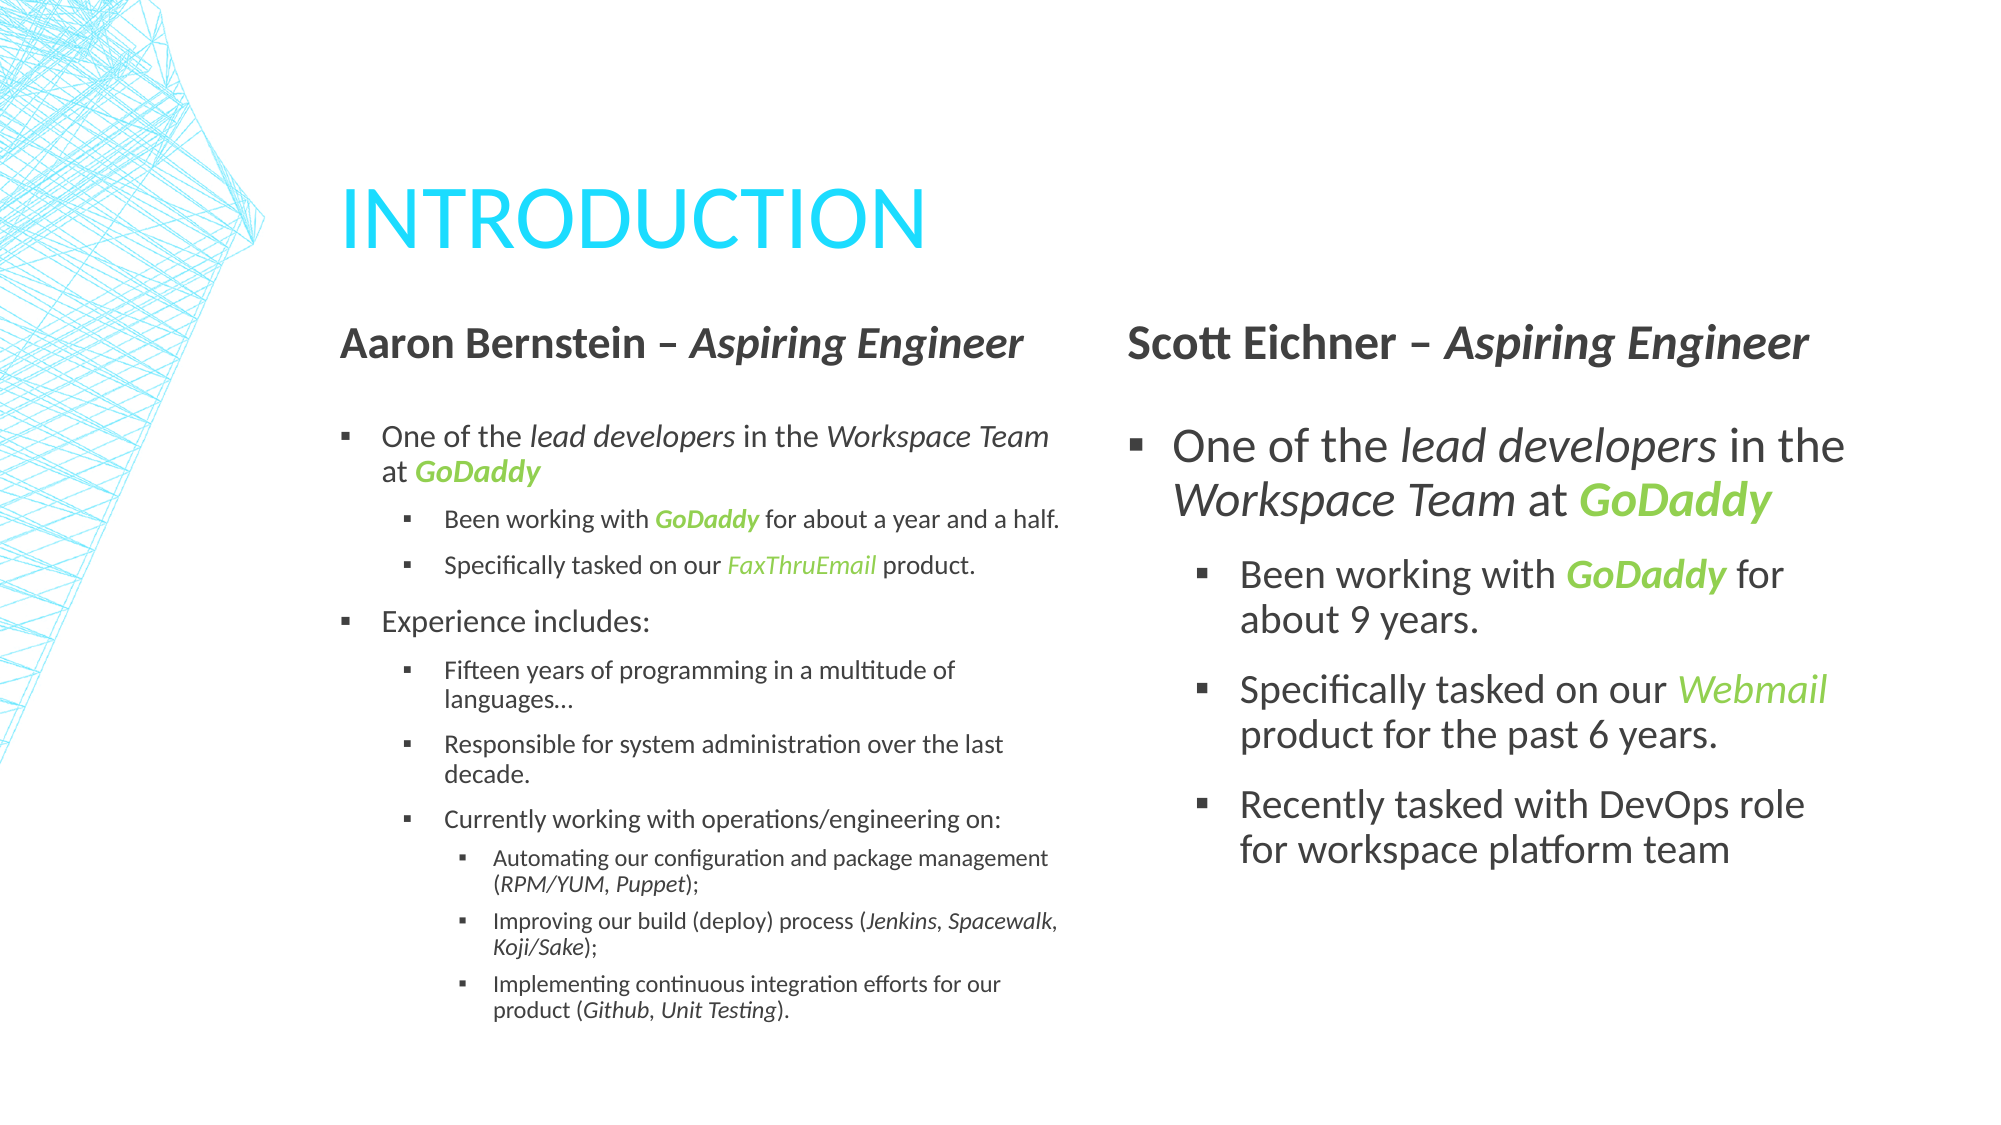

# Introduction
Aaron Bernstein – Aspiring Engineer
Scott Eichner – Aspiring Engineer
One of the lead developers in the Workspace Team at GoDaddy
Been working with GoDaddy for about a year and a half.
Specifically tasked on our FaxThruEmail product.
Experience includes:
Fifteen years of programming in a multitude of languages…
Responsible for system administration over the last decade.
Currently working with operations/engineering on:
Automating our configuration and package management (RPM/YUM, Puppet);
Improving our build (deploy) process (Jenkins, Spacewalk, Koji/Sake);
Implementing continuous integration efforts for our product (Github, Unit Testing).
One of the lead developers in the Workspace Team at GoDaddy
Been working with GoDaddy for about 9 years.
Specifically tasked on our Webmail product for the past 6 years.
Recently tasked with DevOps role for workspace platform team